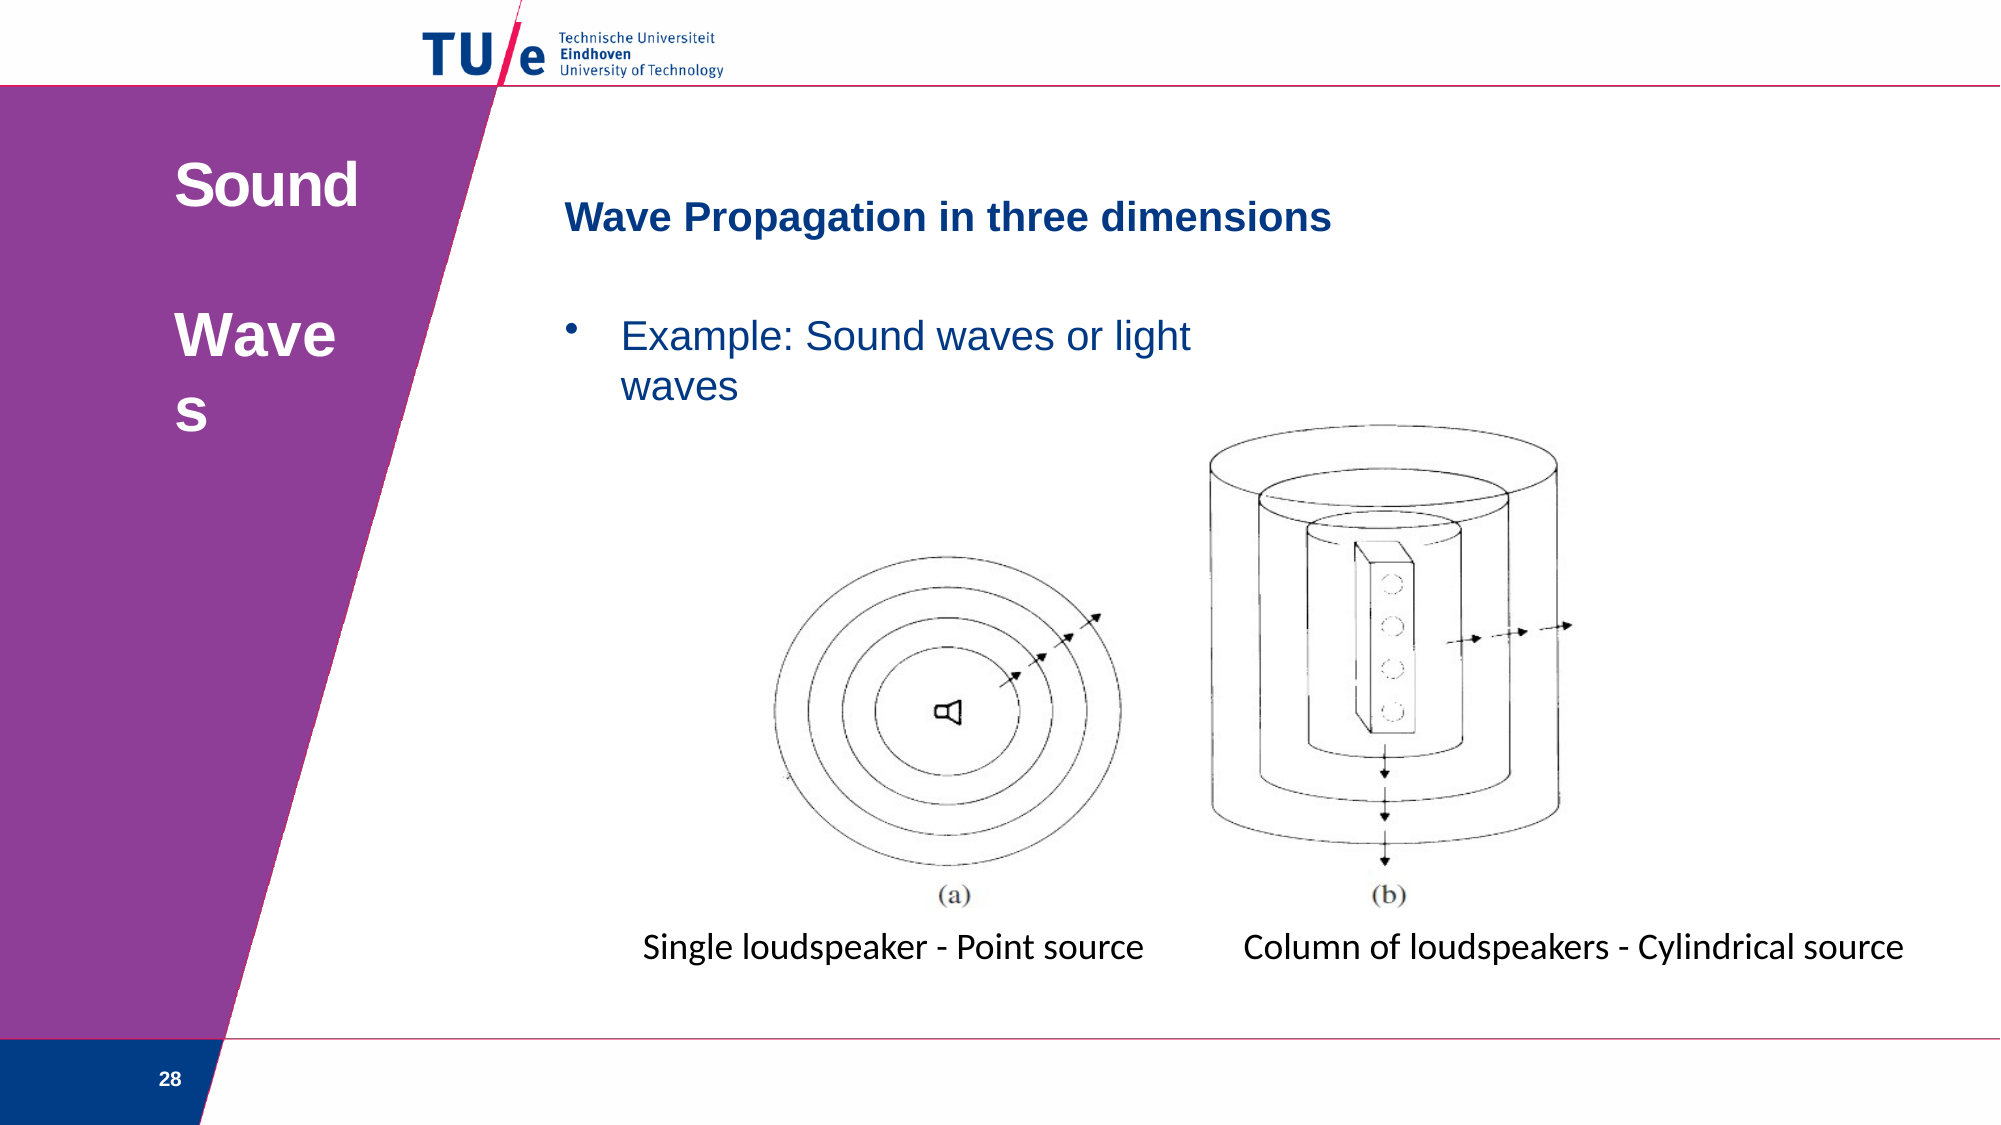

# Sound  Waves
Wave Propagation in three dimensions

Example: Sound waves or light waves

Single loudspeaker - Point source
Column of loudspeakers - Cylindrical source
28